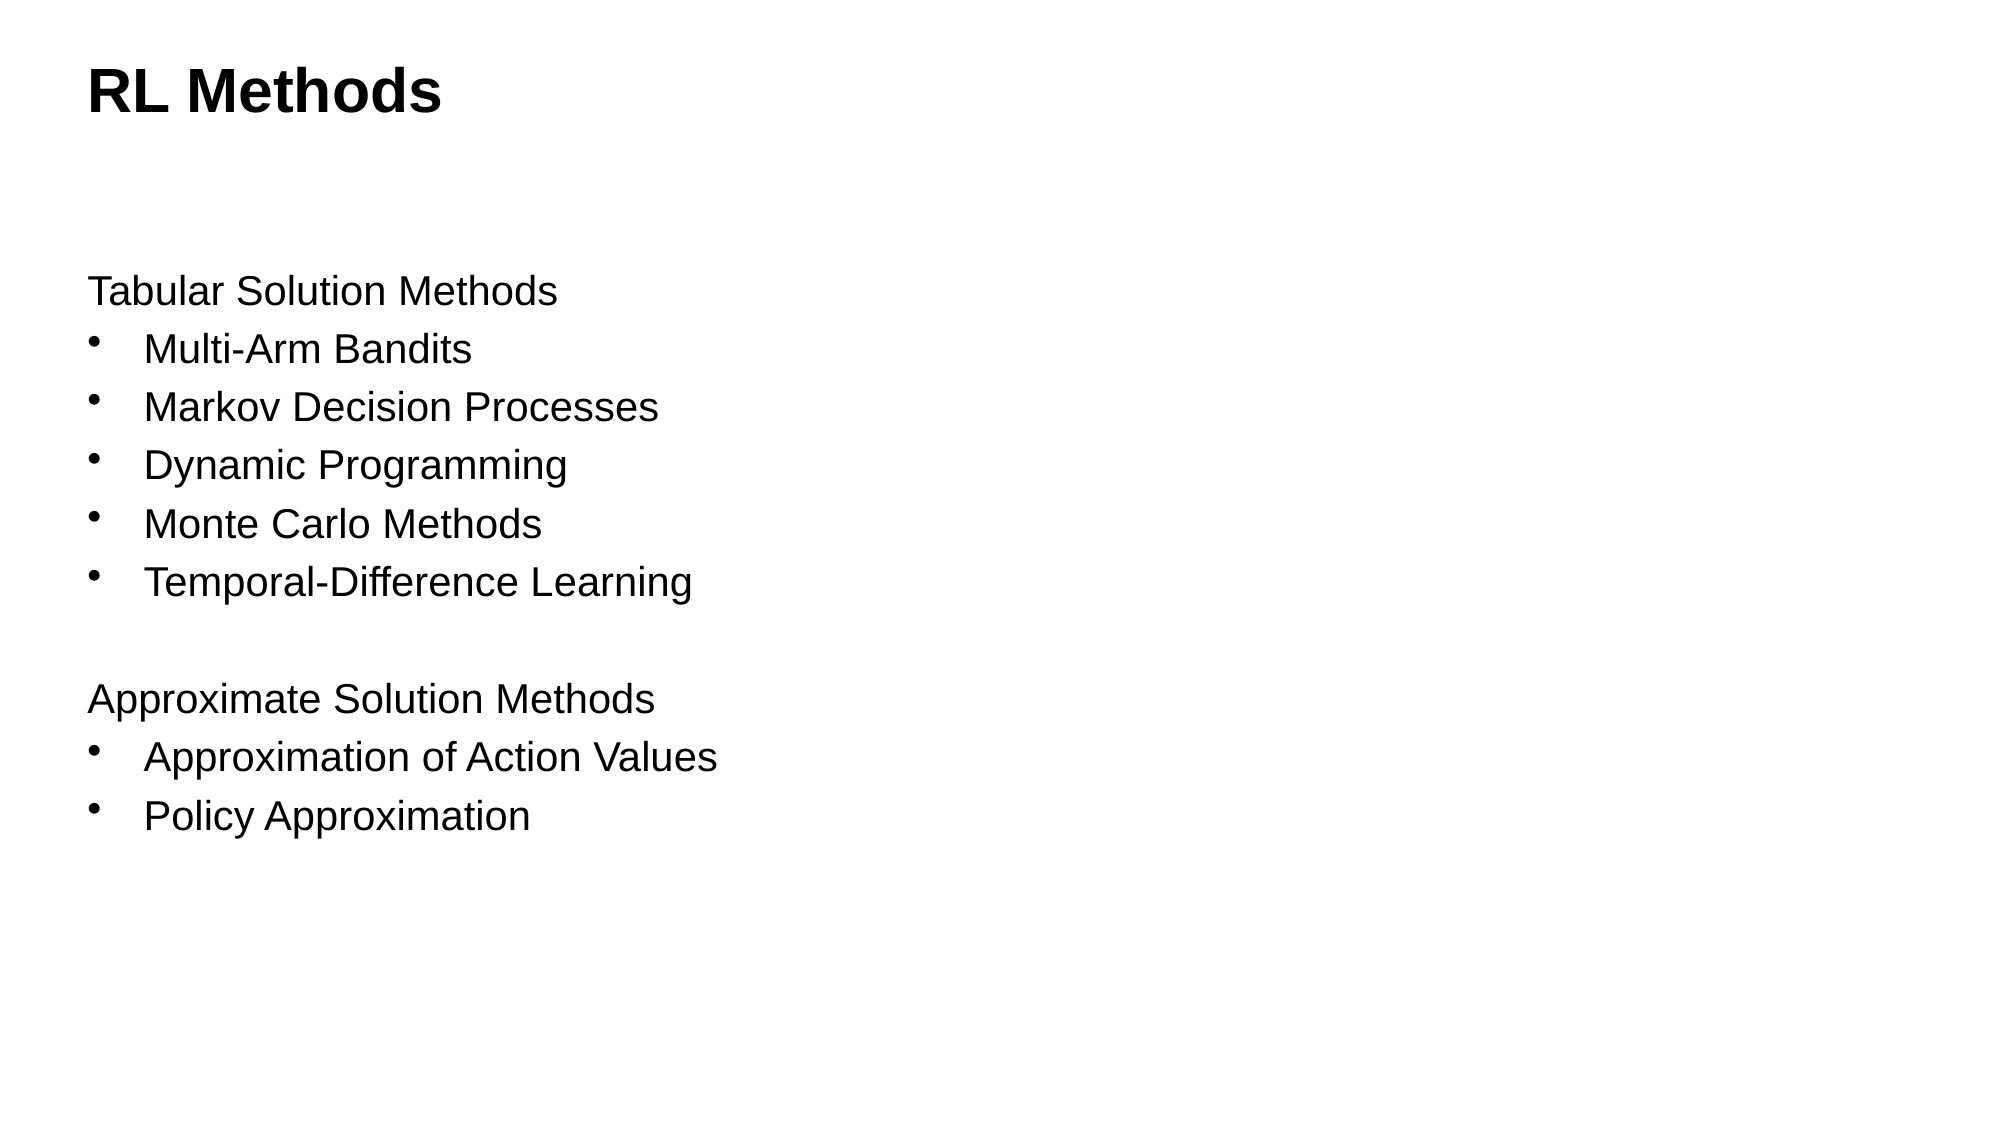

# RL Methods
Tabular Solution Methods
Multi-Arm Bandits
Markov Decision Processes
Dynamic Programming
Monte Carlo Methods
Temporal-Difference Learning

Approximate Solution Methods
Approximation of Action Values
Policy Approximation